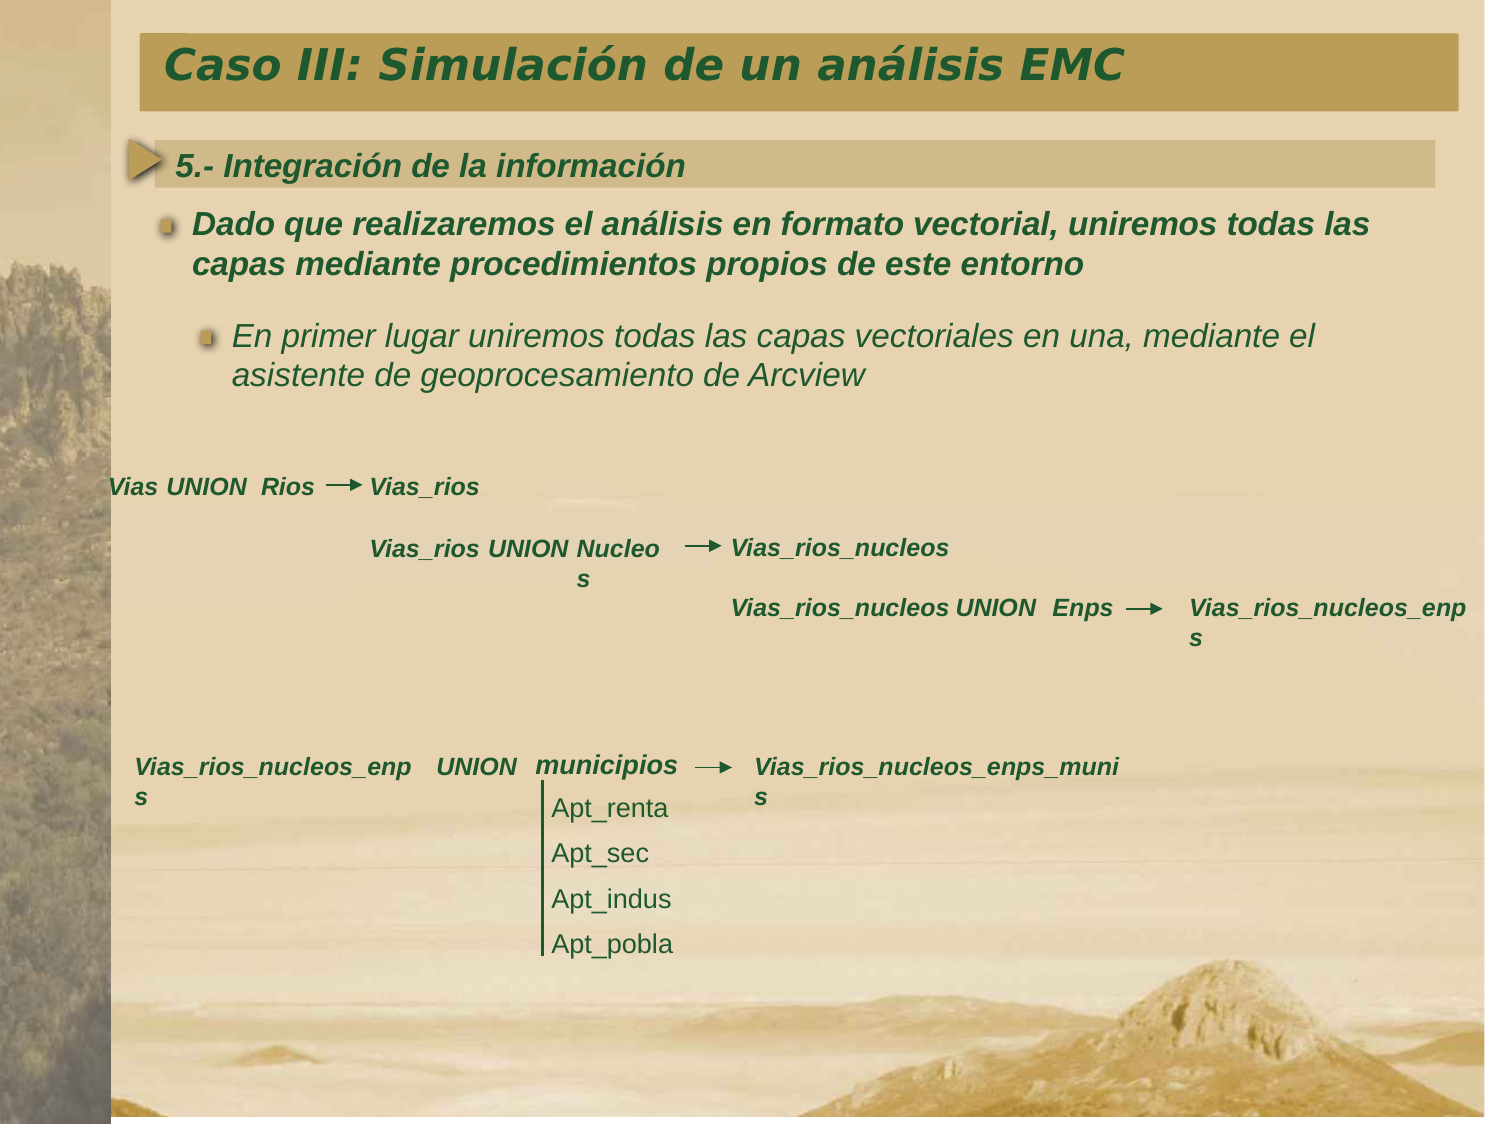

Caso III: Simulación de un análisis EMC
5.- Integración de la información

Dado que realizaremos el análisis en formato vectorial, uniremos todas las capas mediante procedimientos propios de este entorno

En primer lugar uniremos todas las capas vectoriales en una, mediante el asistente de geoprocesamiento de Arcview

Vias
UNION
Rios
Vias_rios
Vias_rios_nucleos
Vias_rios
UNION
Nucleos
Vias_rios_nucleos
UNION
Enps
Vias_rios_nucleos_enps
municipios
Apt_renta
Apt_sec
Apt_indus
Apt_pobla
Vias_rios_nucleos_enps
UNION
Vias_rios_nucleos_enps_munis